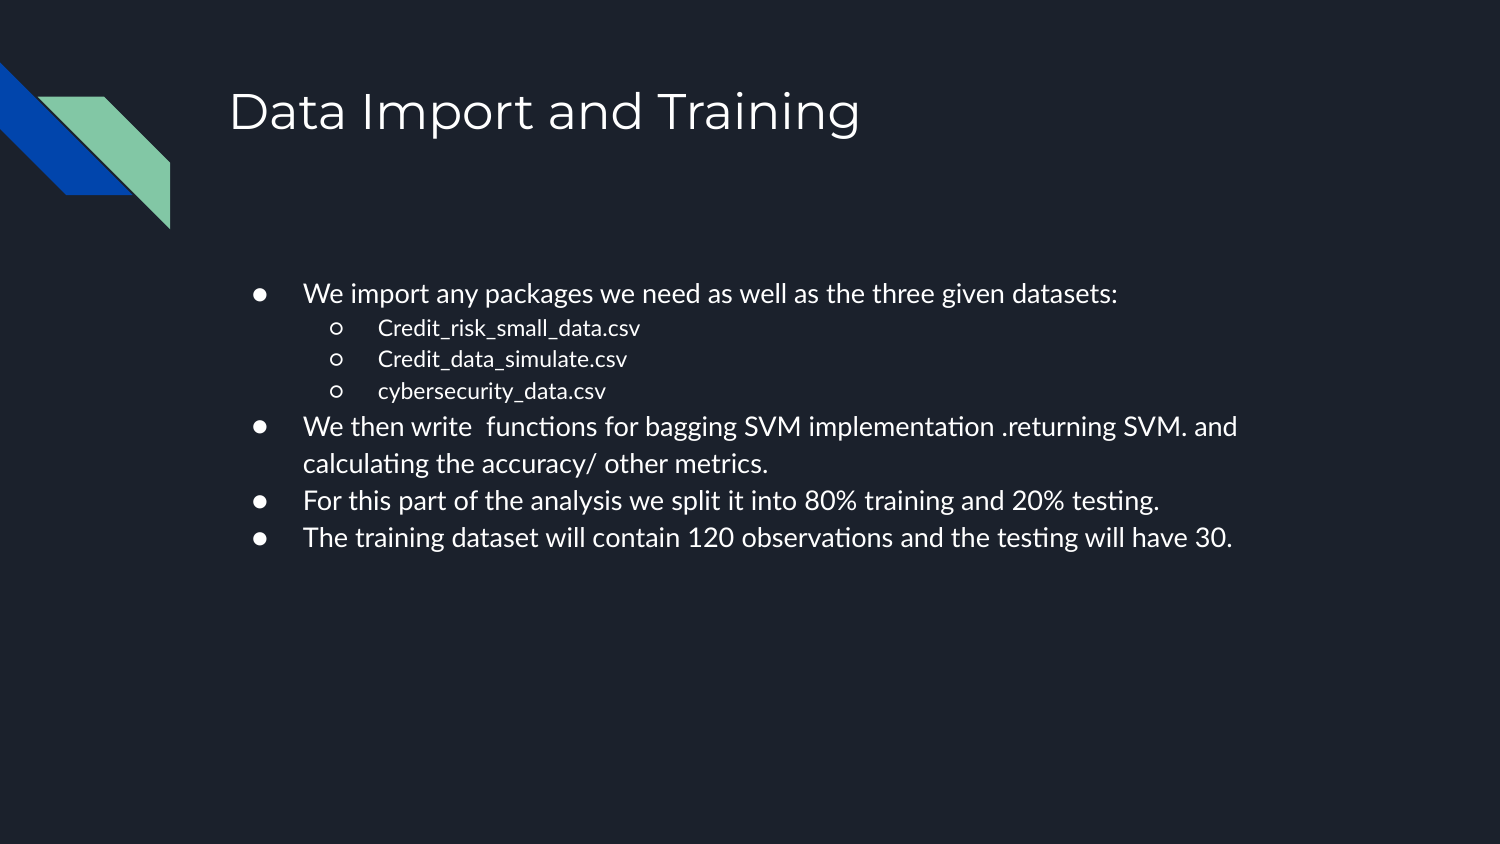

# Data Import and Training
We import any packages we need as well as the three given datasets:
Credit_risk_small_data.csv
Credit_data_simulate.csv
cybersecurity_data.csv
We then write  functions for bagging SVM implementation .returning SVM. and calculating the accuracy/ other metrics.
For this part of the analysis we split it into 80% training and 20% testing.
The training dataset will contain 120 observations and the testing will have 30.